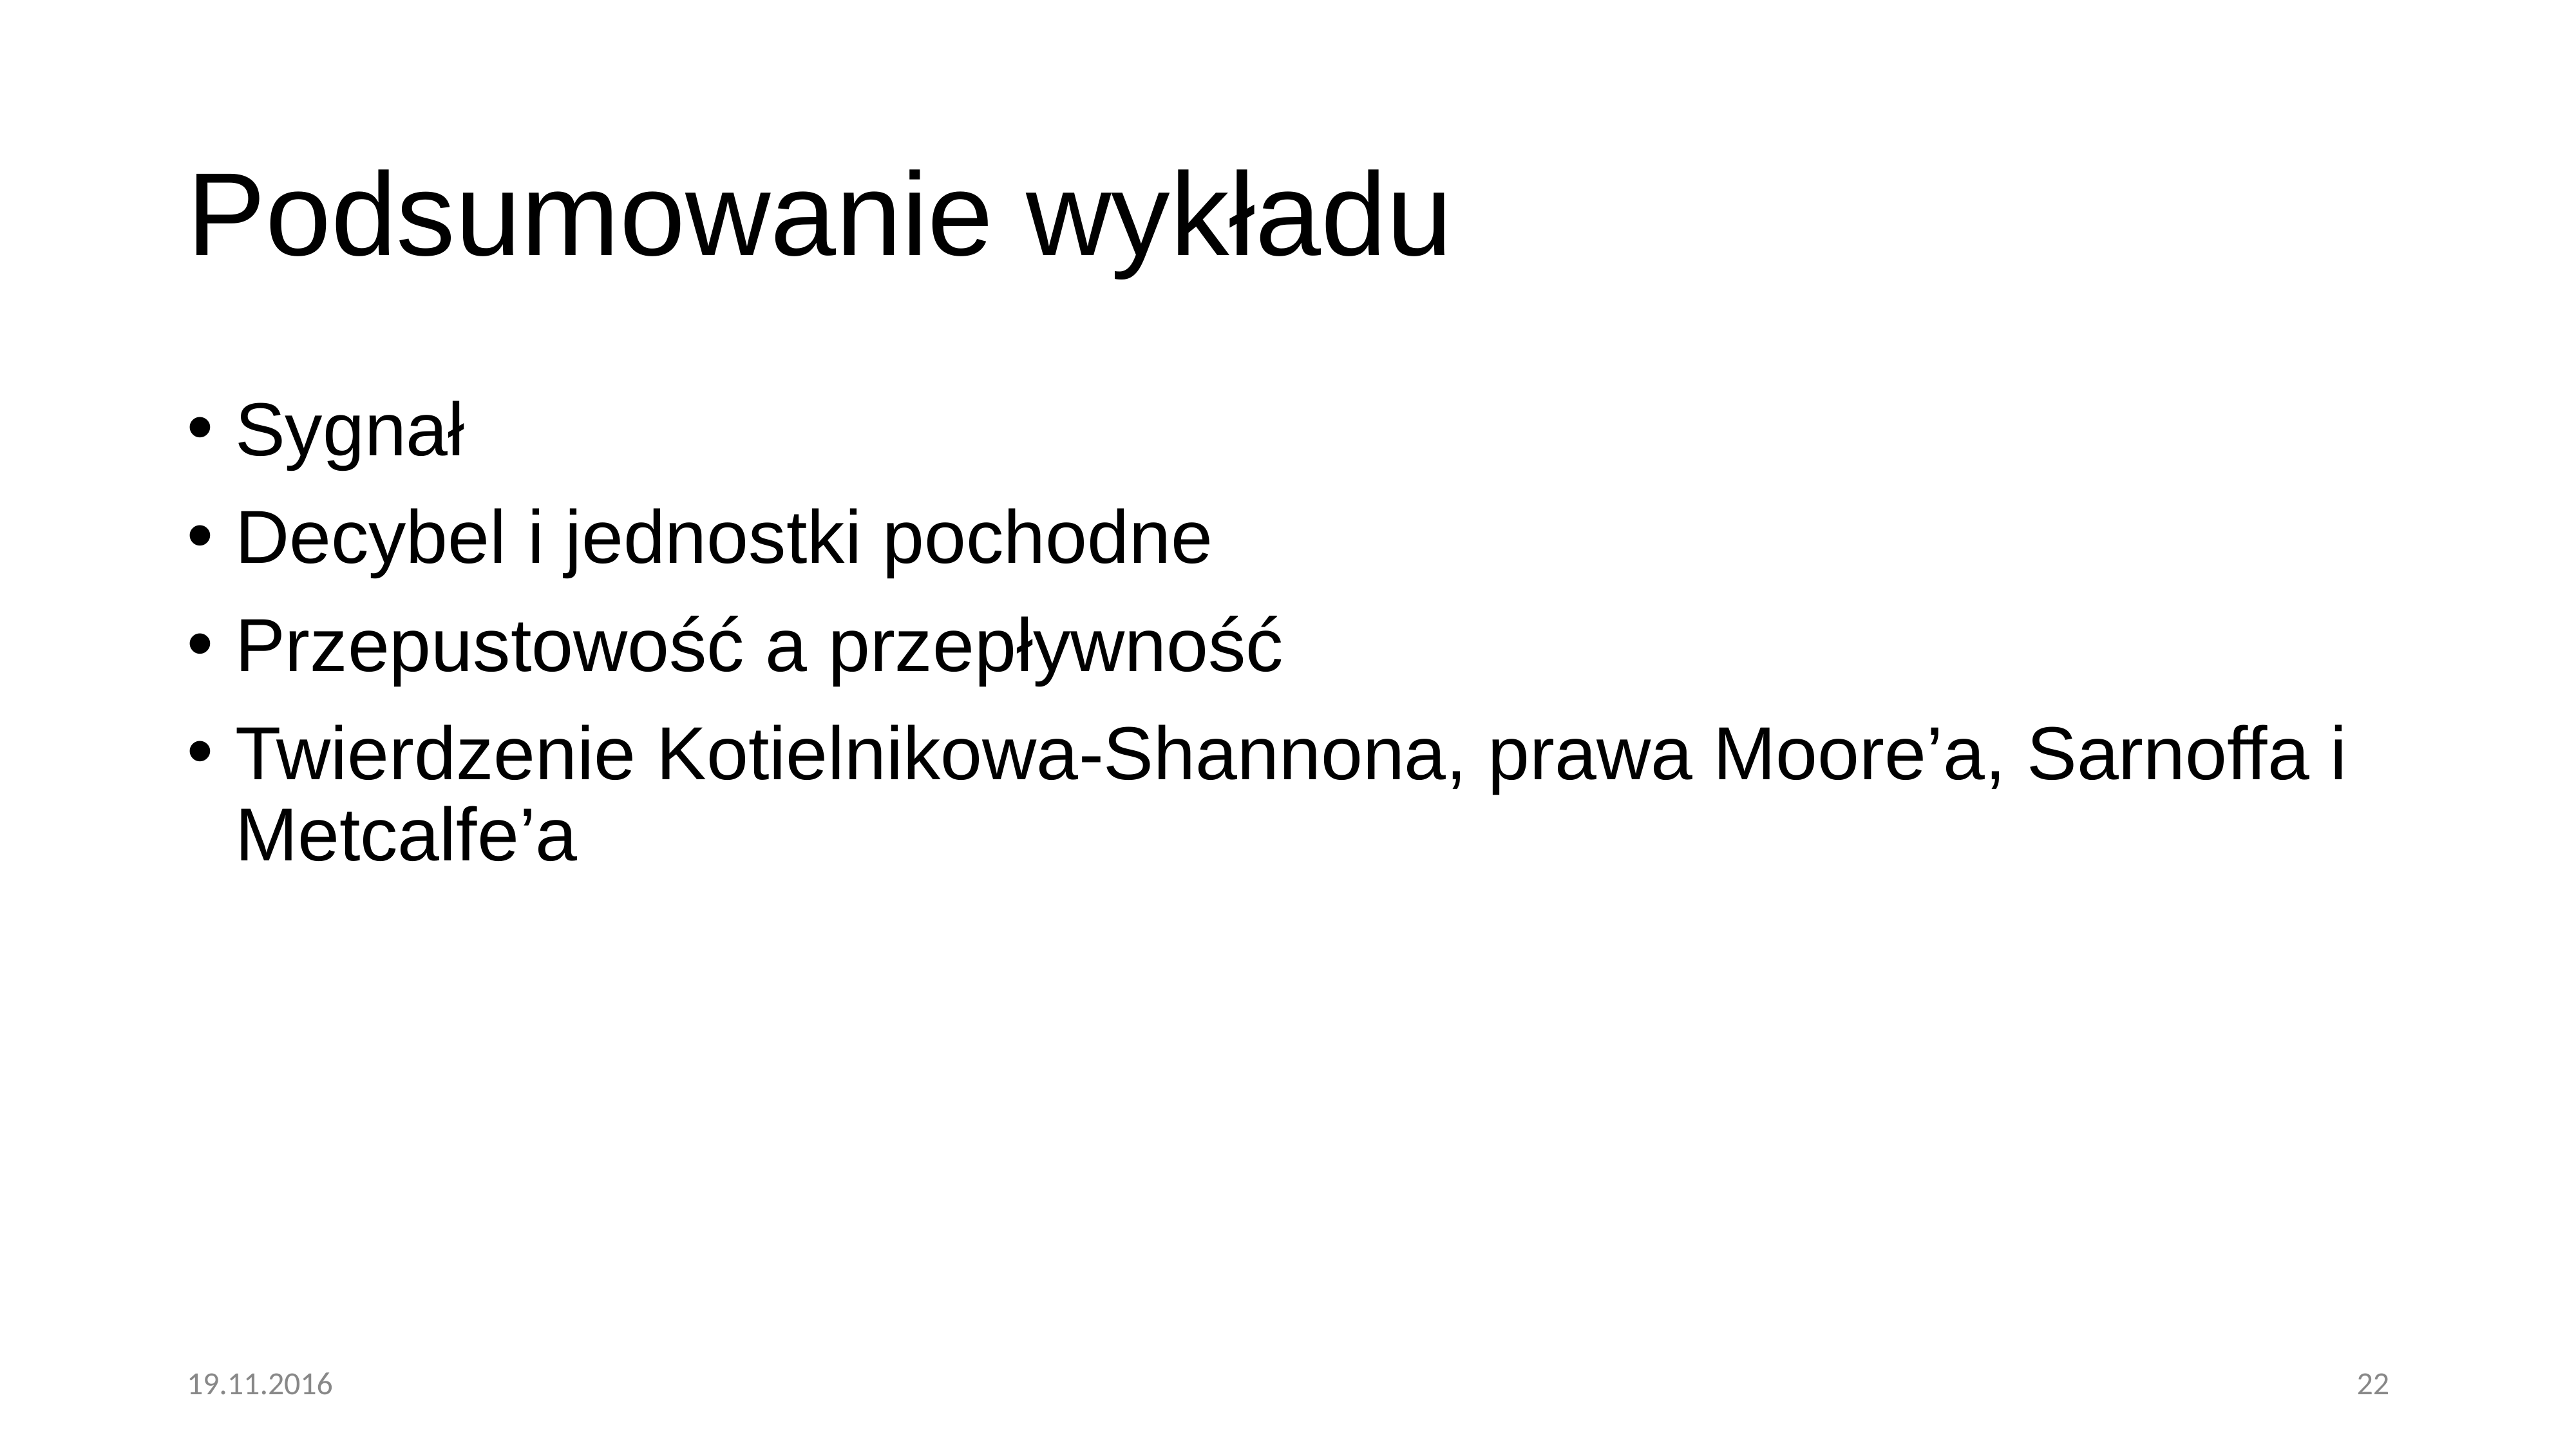

# Podsumowanie wykładu
Sygnał
Decybel i jednostki pochodne
Przepustowość a przepływność
Twierdzenie Kotielnikowa-Shannona, prawa Moore’a, Sarnoffa i Metcalfe’a
19.11.2016
22